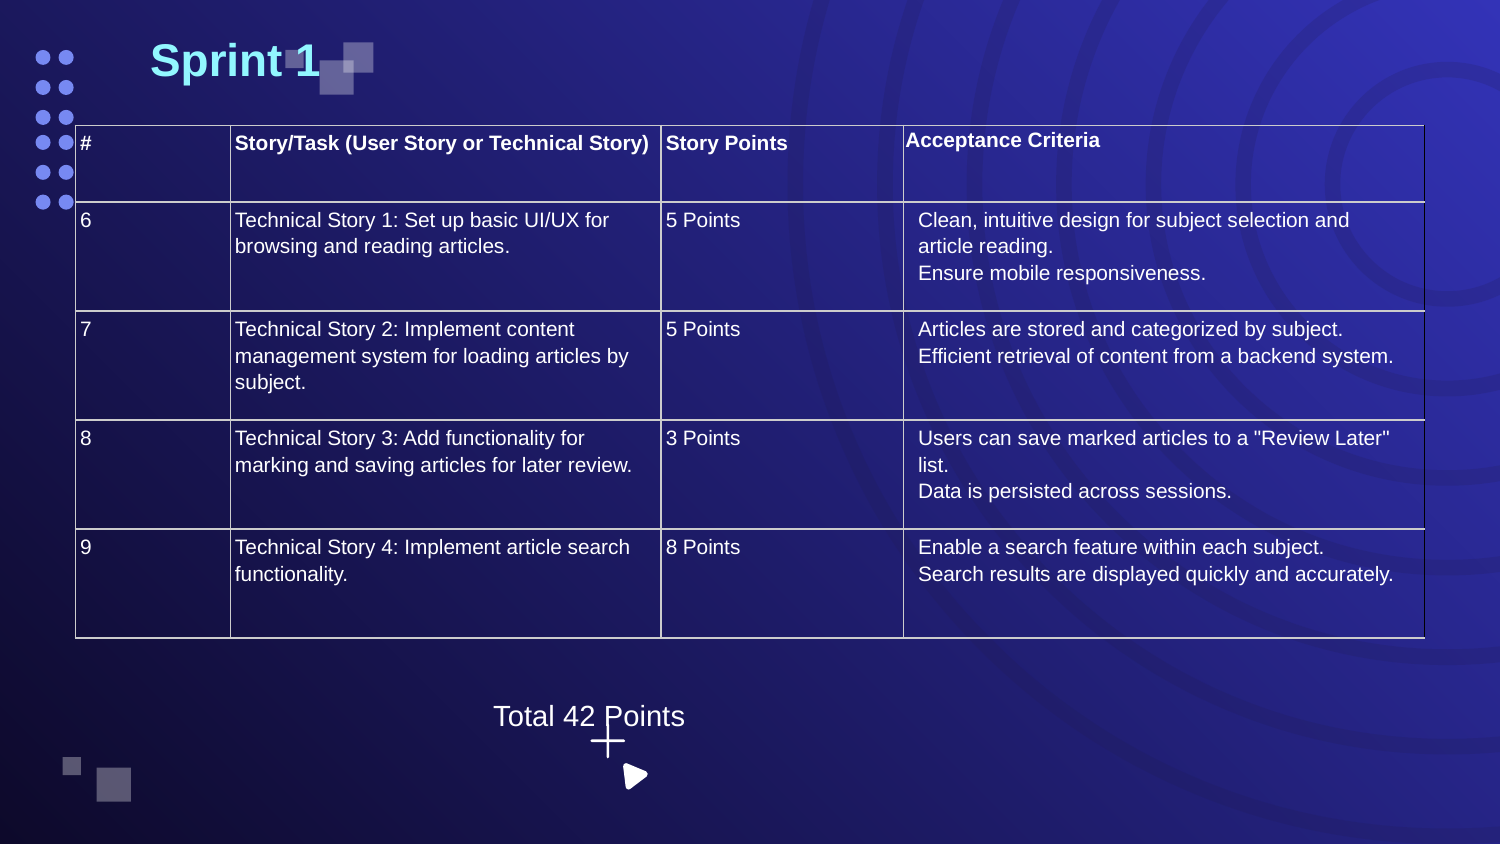

# Sprint 1
Acceptance Criteria
| # | Story/Task (User Story or Technical Story) | Story Points |  |
| --- | --- | --- | --- |
| 6 | Technical Story 1: Set up basic UI/UX for browsing and reading articles. | 5 Points | Clean, intuitive design for subject selection and article reading. Ensure mobile responsiveness. |
| 7 | Technical Story 2: Implement content management system for loading articles by subject. | 5 Points | Articles are stored and categorized by subject. Efficient retrieval of content from a backend system. |
| 8 | Technical Story 3: Add functionality for marking and saving articles for later review. | 3 Points | Users can save marked articles to a "Review Later" list. Data is persisted across sessions. |
| 9 | Technical Story 4: Implement article search functionality. | 8 Points | Enable a search feature within each subject. Search results are displayed quickly and accurately. |
Total 42 Points